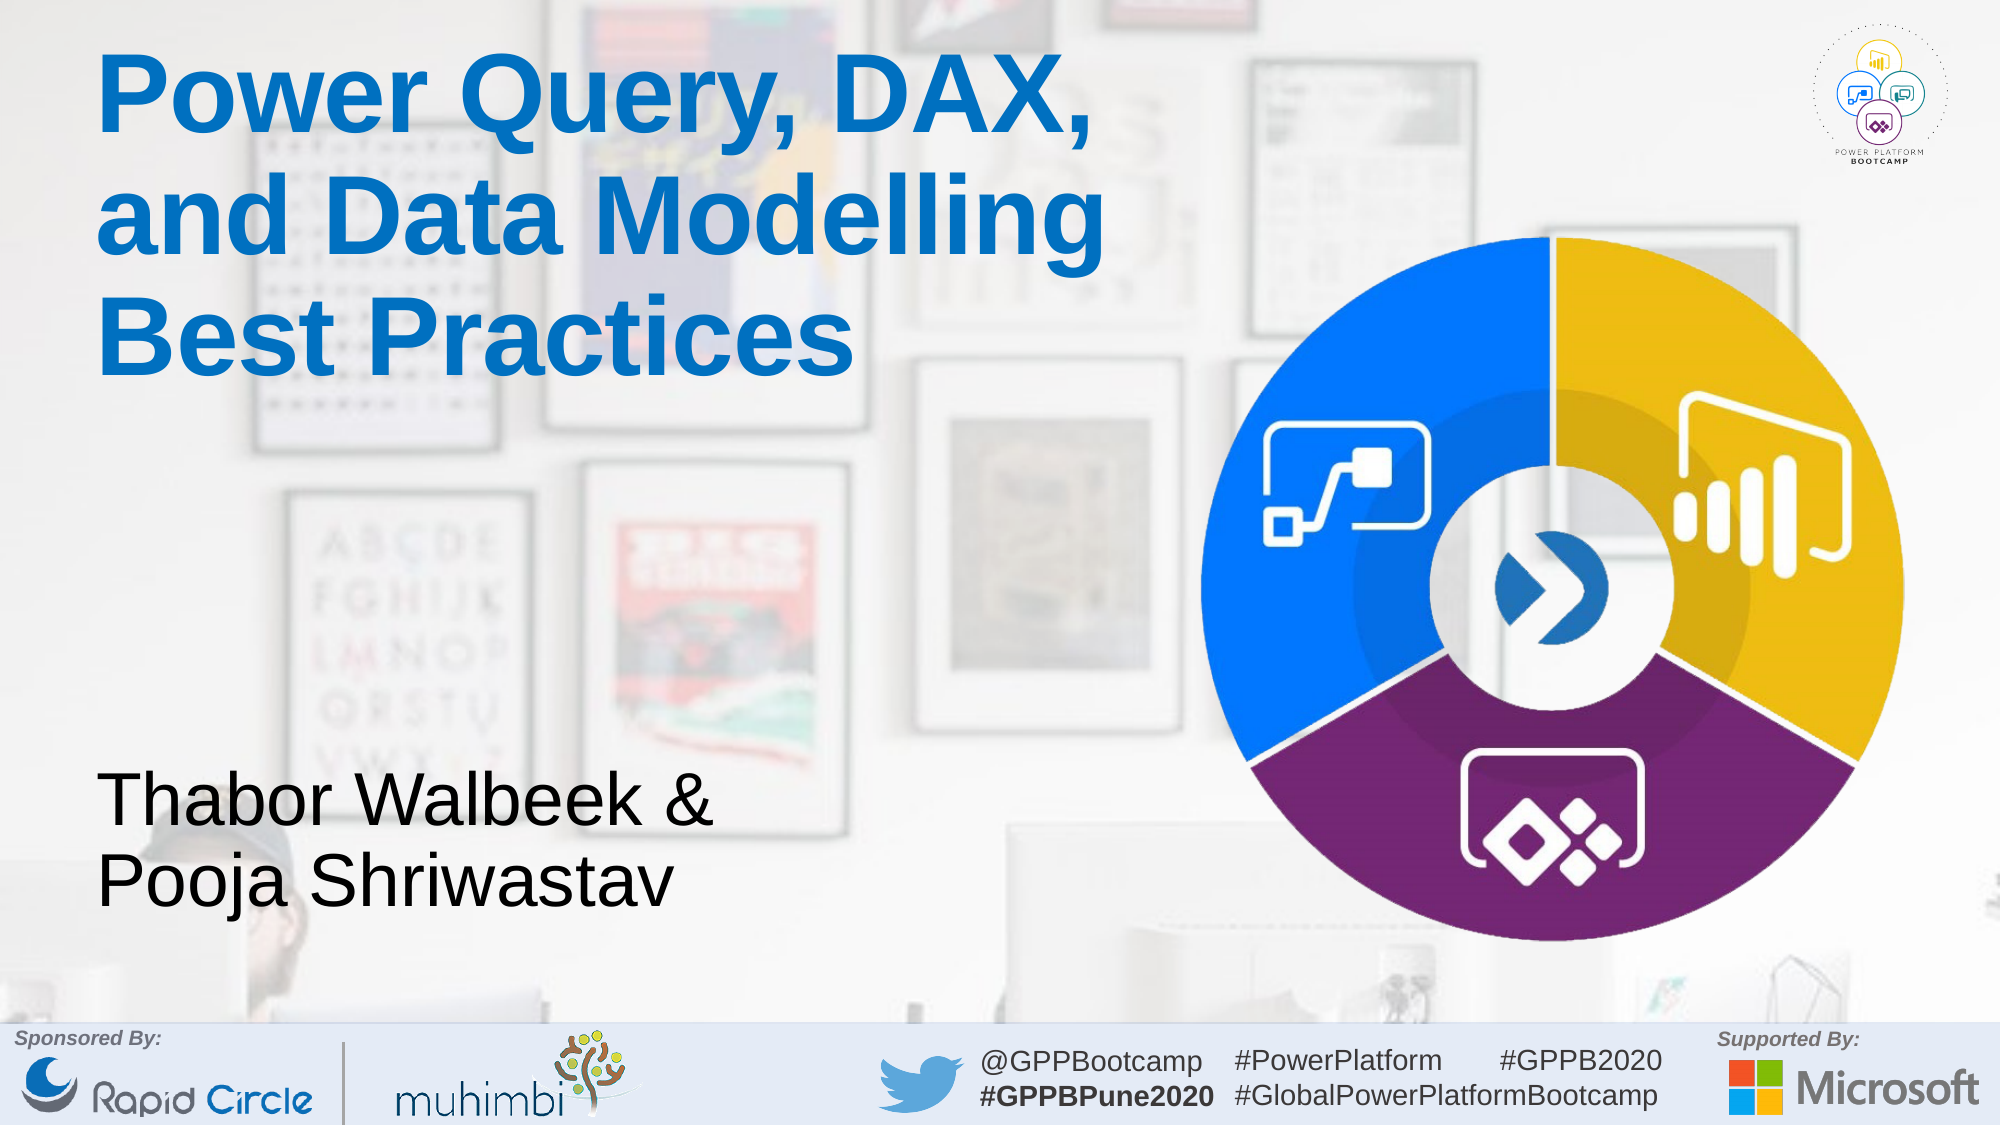

# Power Query, DAX, and Data Modelling Best Practices
Thabor Walbeek &
Pooja Shriwastav